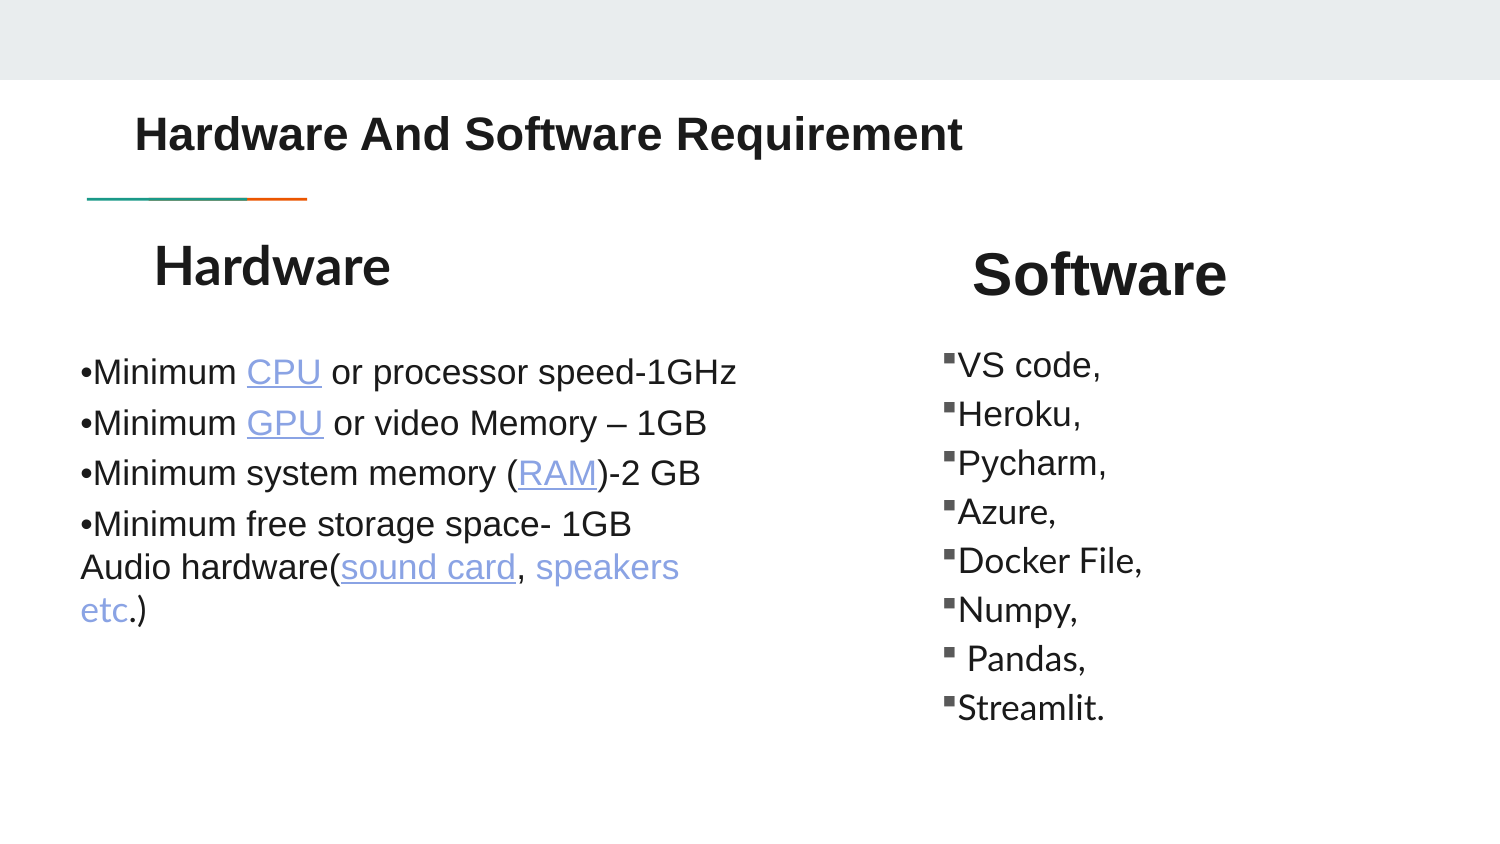

# Hardware And Software Requirement

    Hardware
Software

VS code,
Heroku,
Pycharm,
Azure,
Docker File,
Numpy,
 Pandas,
Streamlit.

•Minimum CPU or processor speed-1GHz
•Minimum GPU or video Memory – 1GB
•Minimum system memory (RAM)-2 GB
•Minimum free storage space- 1GB
Audio hardware(sound card, speakers etc.)